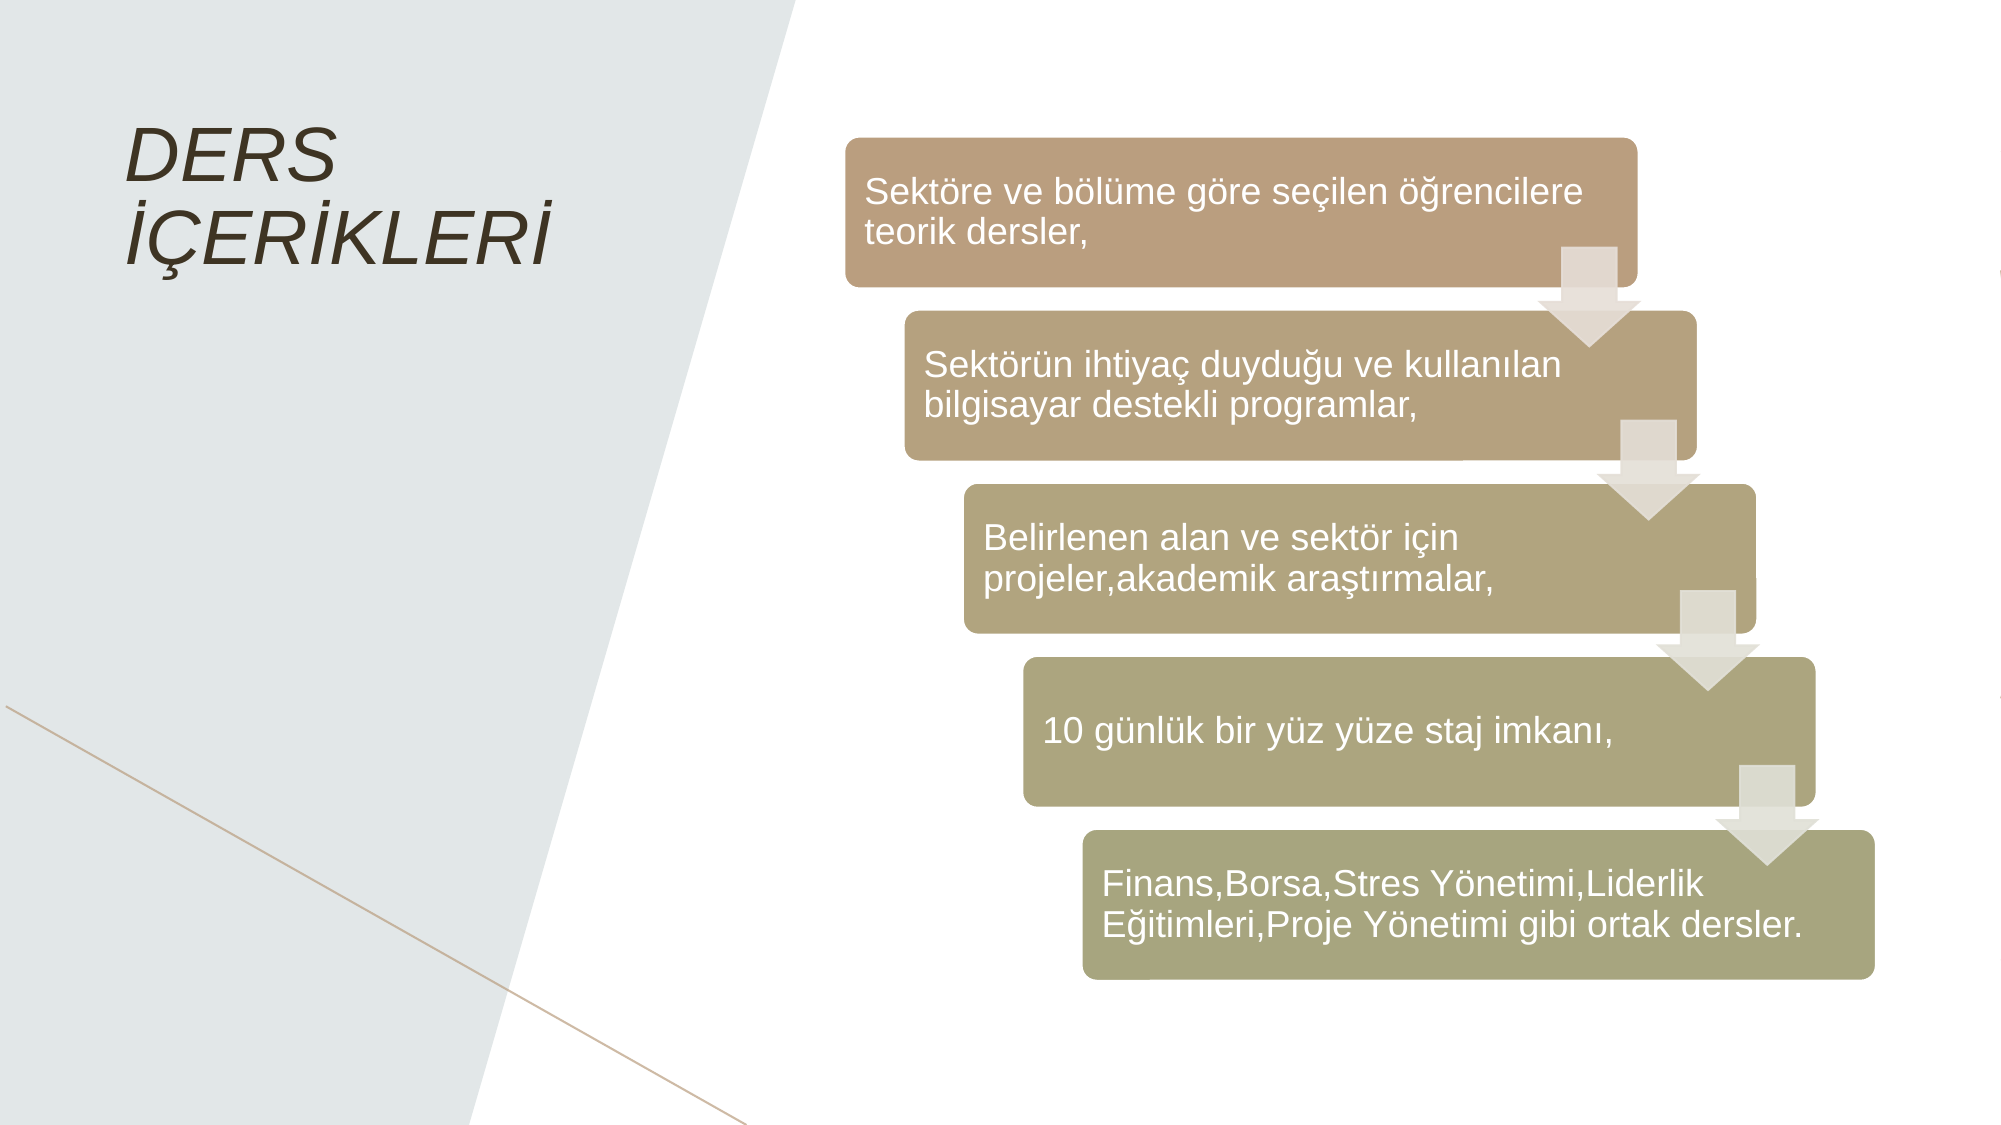

# DERS İÇERİKLERİ
Sektöre ve bölüme göre seçilen öğrencilere teorik dersler,
Sektörün ihtiyaç duyduğu ve kullanılan bilgisayar destekli programlar,
Belirlenen alan ve sektör için  projeler,akademik araştırmalar,
10 günlük bir yüz yüze staj imkanı,
Finans,Borsa,Stres Yönetimi,Liderlik Eğitimleri,Proje Yönetimi gibi ortak dersler.